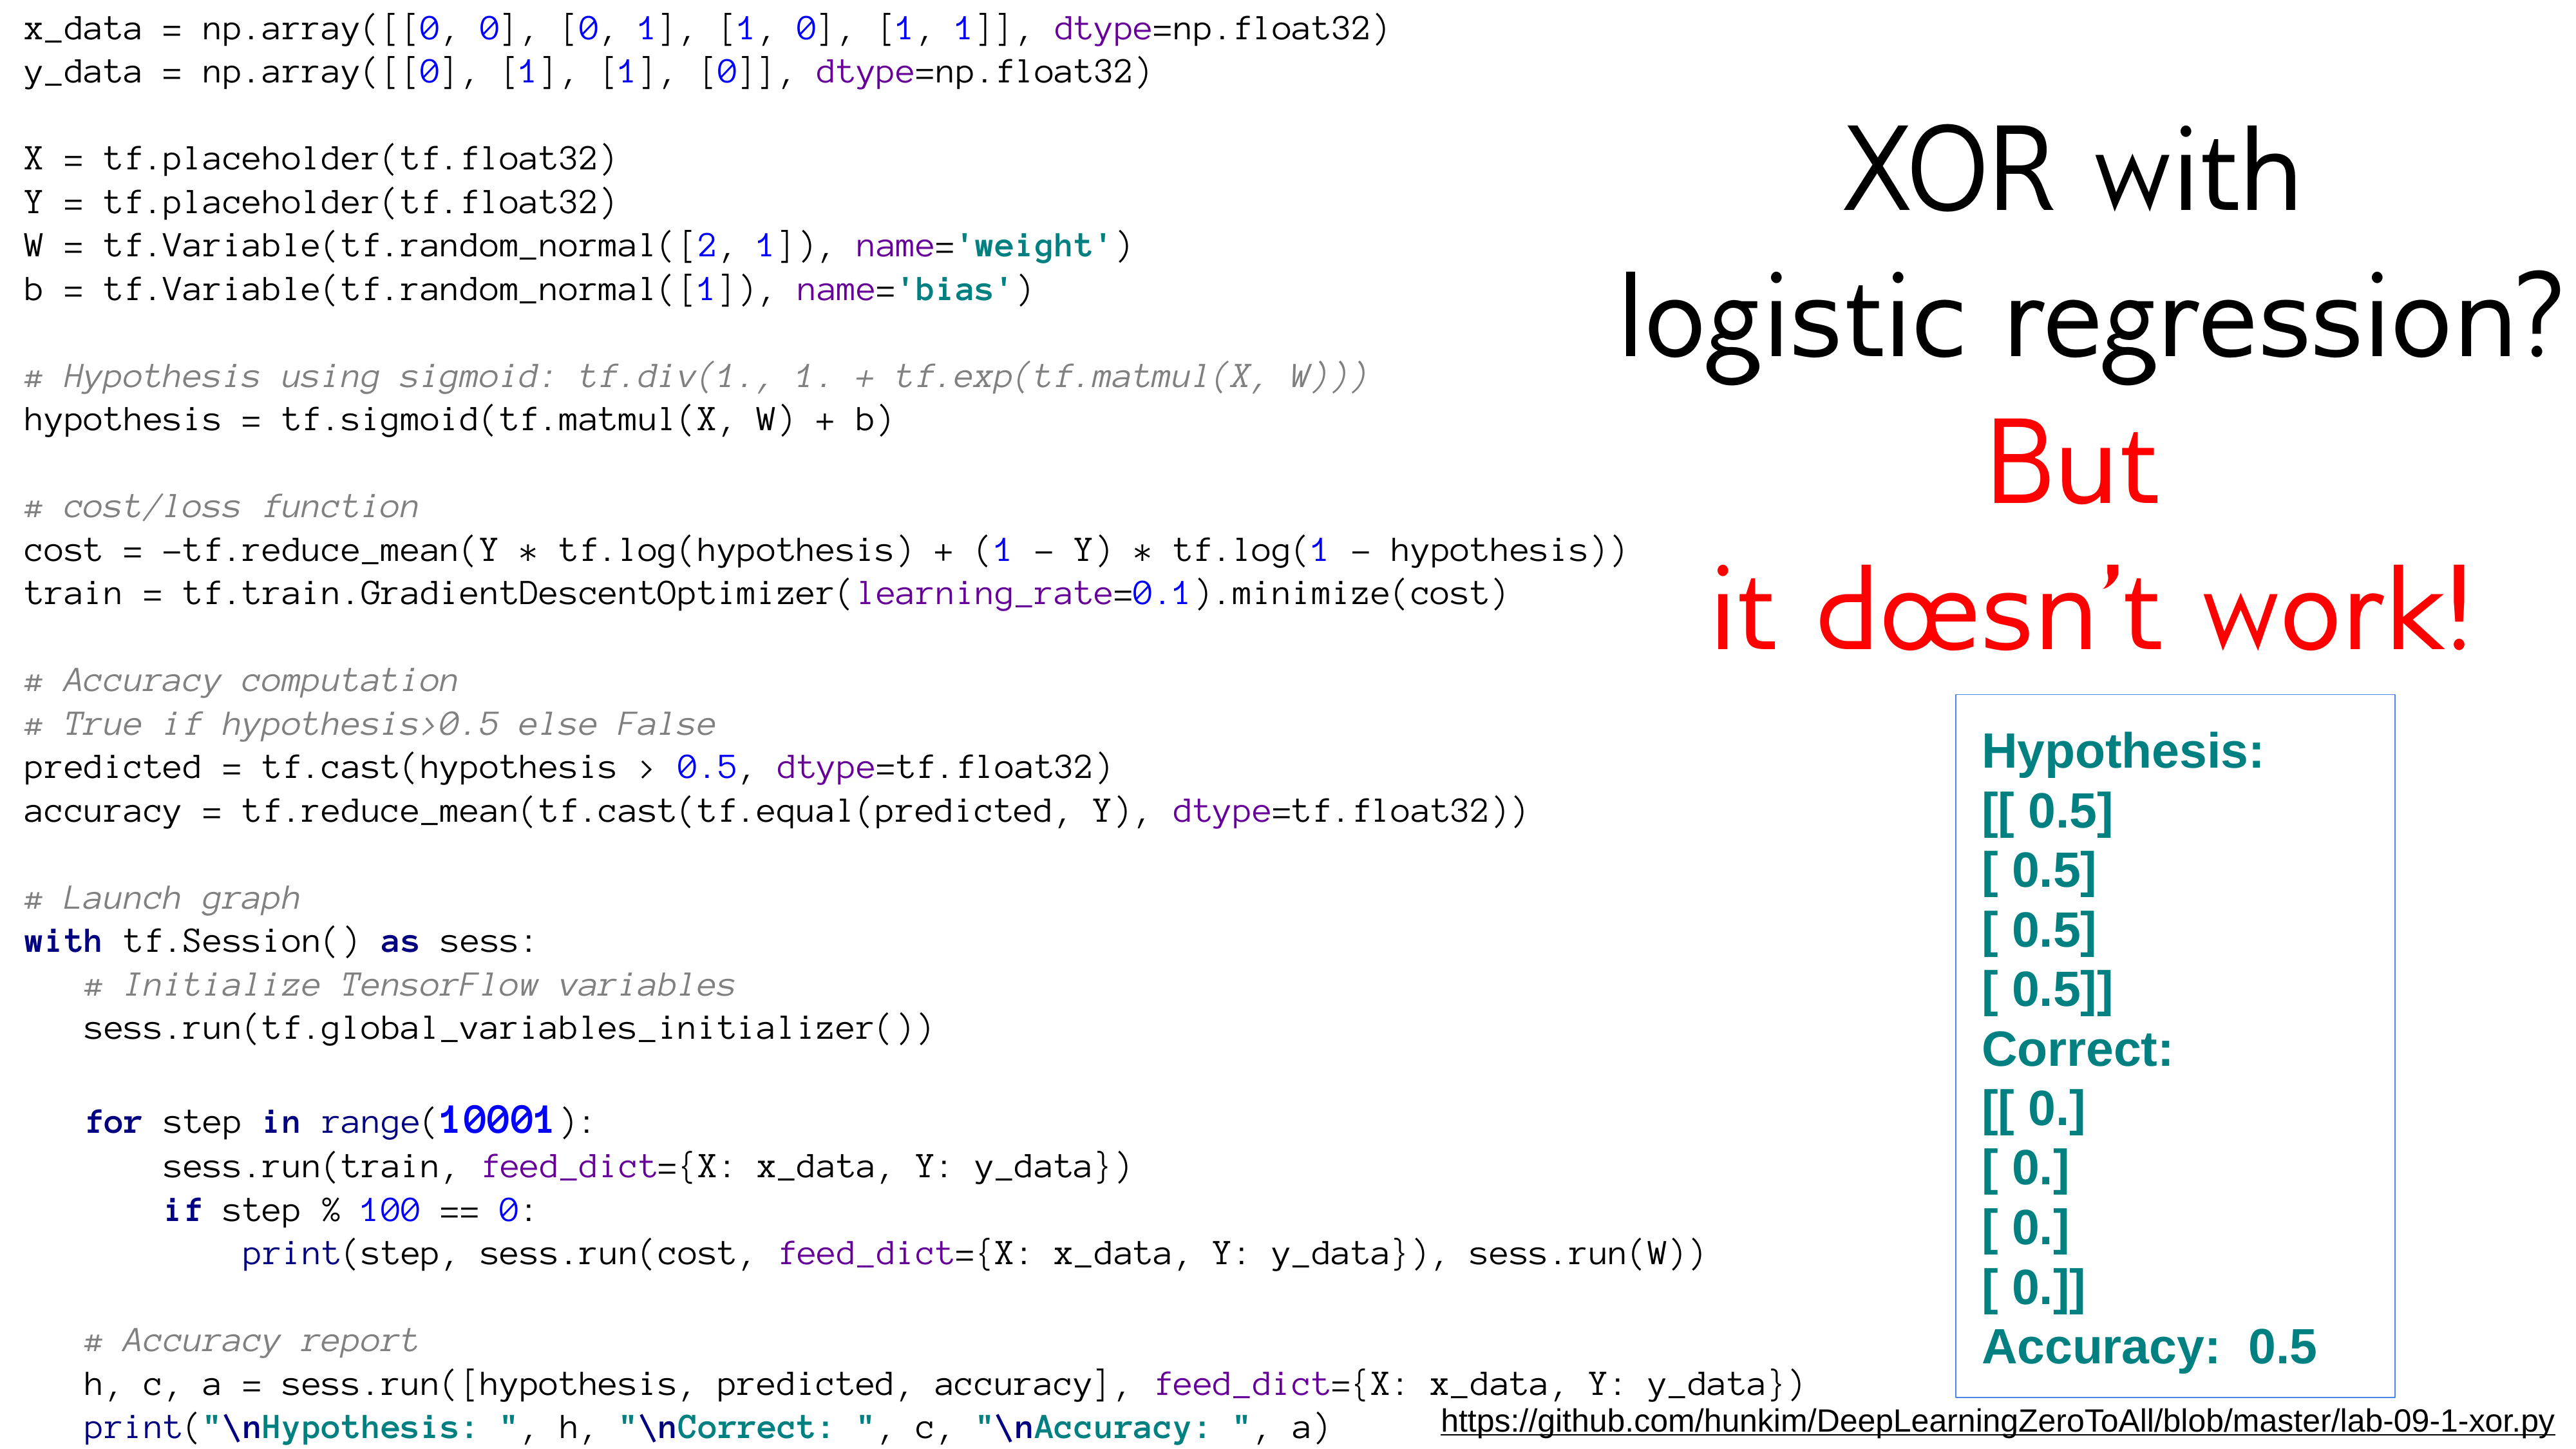

x_data = np.array([[0, 0], [0, 1], [1, 0], [1, 1]], dtype=np.float32)
y_data = np.array([[0], [1], [1], [0]], dtype=np.float32)

X = tf.placeholder(tf.float32)
Y = tf.placeholder(tf.float32)
W = tf.Variable(tf.random_normal([2, 1]), name='weight')
b = tf.Variable(tf.random_normal([1]), name='bias')

# Hypothesis using sigmoid: tf.div(1., 1. + tf.exp(tf.matmul(X, W)))
hypothesis = tf.sigmoid(tf.matmul(X, W) + b)

# cost/loss function
cost = -tf.reduce_mean(Y * tf.log(hypothesis) + (1 - Y) * tf.log(1 - hypothesis))
train = tf.train.GradientDescentOptimizer(learning_rate=0.1).minimize(cost)

# Accuracy computation
# True if hypothesis>0.5 else False
predicted = tf.cast(hypothesis > 0.5, dtype=tf.float32)
accuracy = tf.reduce_mean(tf.cast(tf.equal(predicted, Y), dtype=tf.float32))

# Launch graph
with tf.Session() as sess:
   # Initialize TensorFlow variables
   sess.run(tf.global_variables_initializer())

   for step in range(10001):
       sess.run(train, feed_dict={X: x_data, Y: y_data})
       if step % 100 == 0:
           print(step, sess.run(cost, feed_dict={X: x_data, Y: y_data}), sess.run(W))

   # Accuracy report
   h, c, a = sess.run([hypothesis, predicted, accuracy], feed_dict={X: x_data, Y: y_data})
   print("\nHypothesis: ", h, "\nCorrect: ", c, "\nAccuracy: ", a)
# XOR with
logistic regression?
But
it doesn’t work!
Hypothesis:
[[ 0.5]
[ 0.5]
[ 0.5]
[ 0.5]]
Correct:
[[ 0.]
[ 0.]
[ 0.]
[ 0.]]
Accuracy:  0.5
https://github.com/hunkim/DeepLearningZeroToAll/blob/master/lab-09-1-xor.py